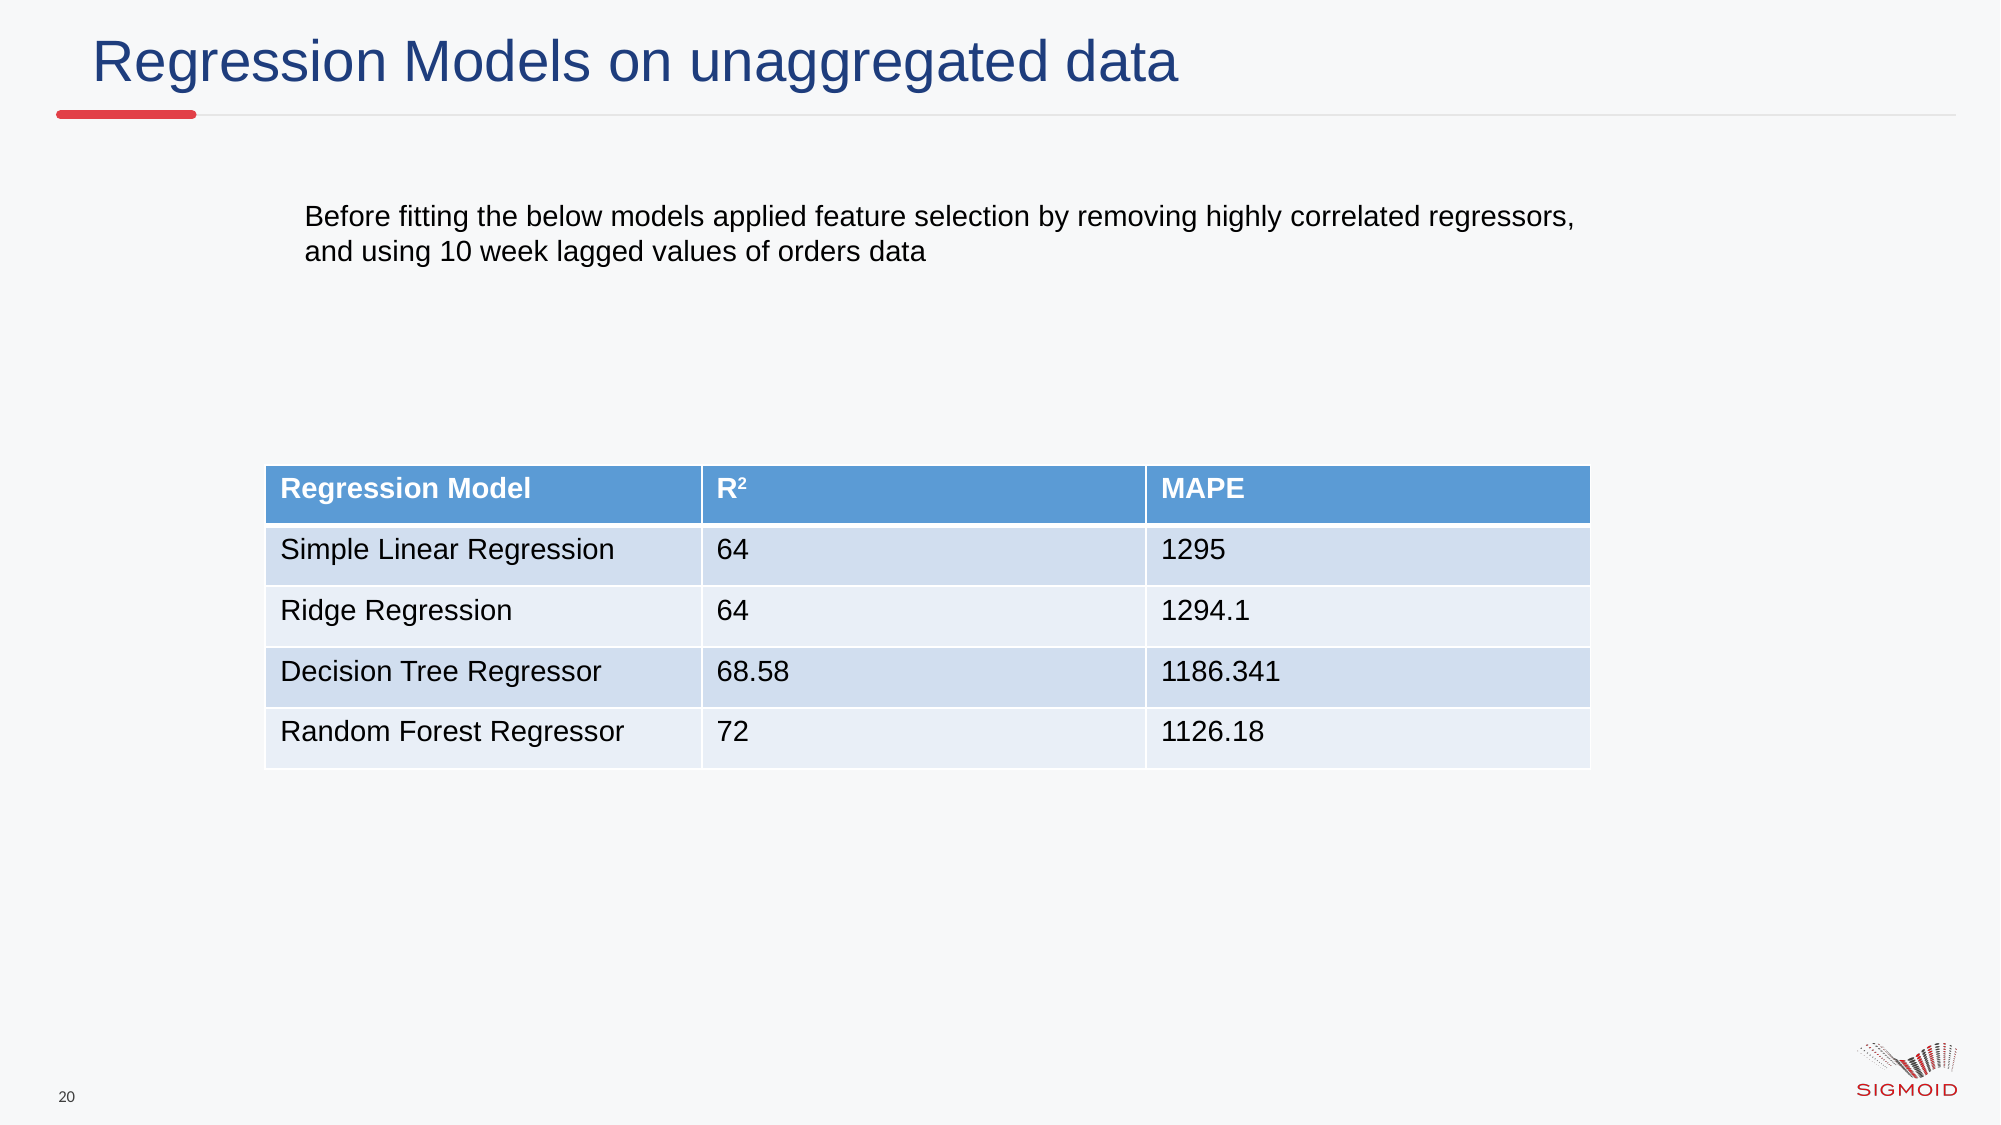

Regression Models on unaggregated data

Before fitting the below models applied feature selection by removing highly correlated regressors,
and using 10 week lagged values of orders data
| Regression Model | R2 | MAPE |
| --- | --- | --- |
| Simple Linear Regression | 64 | 1295 |
| Ridge Regression | 64 | 1294.1 |
| Decision Tree Regressor | 68.58 | 1186.341 |
| Random Forest Regressor | 72 | 1126.18 |